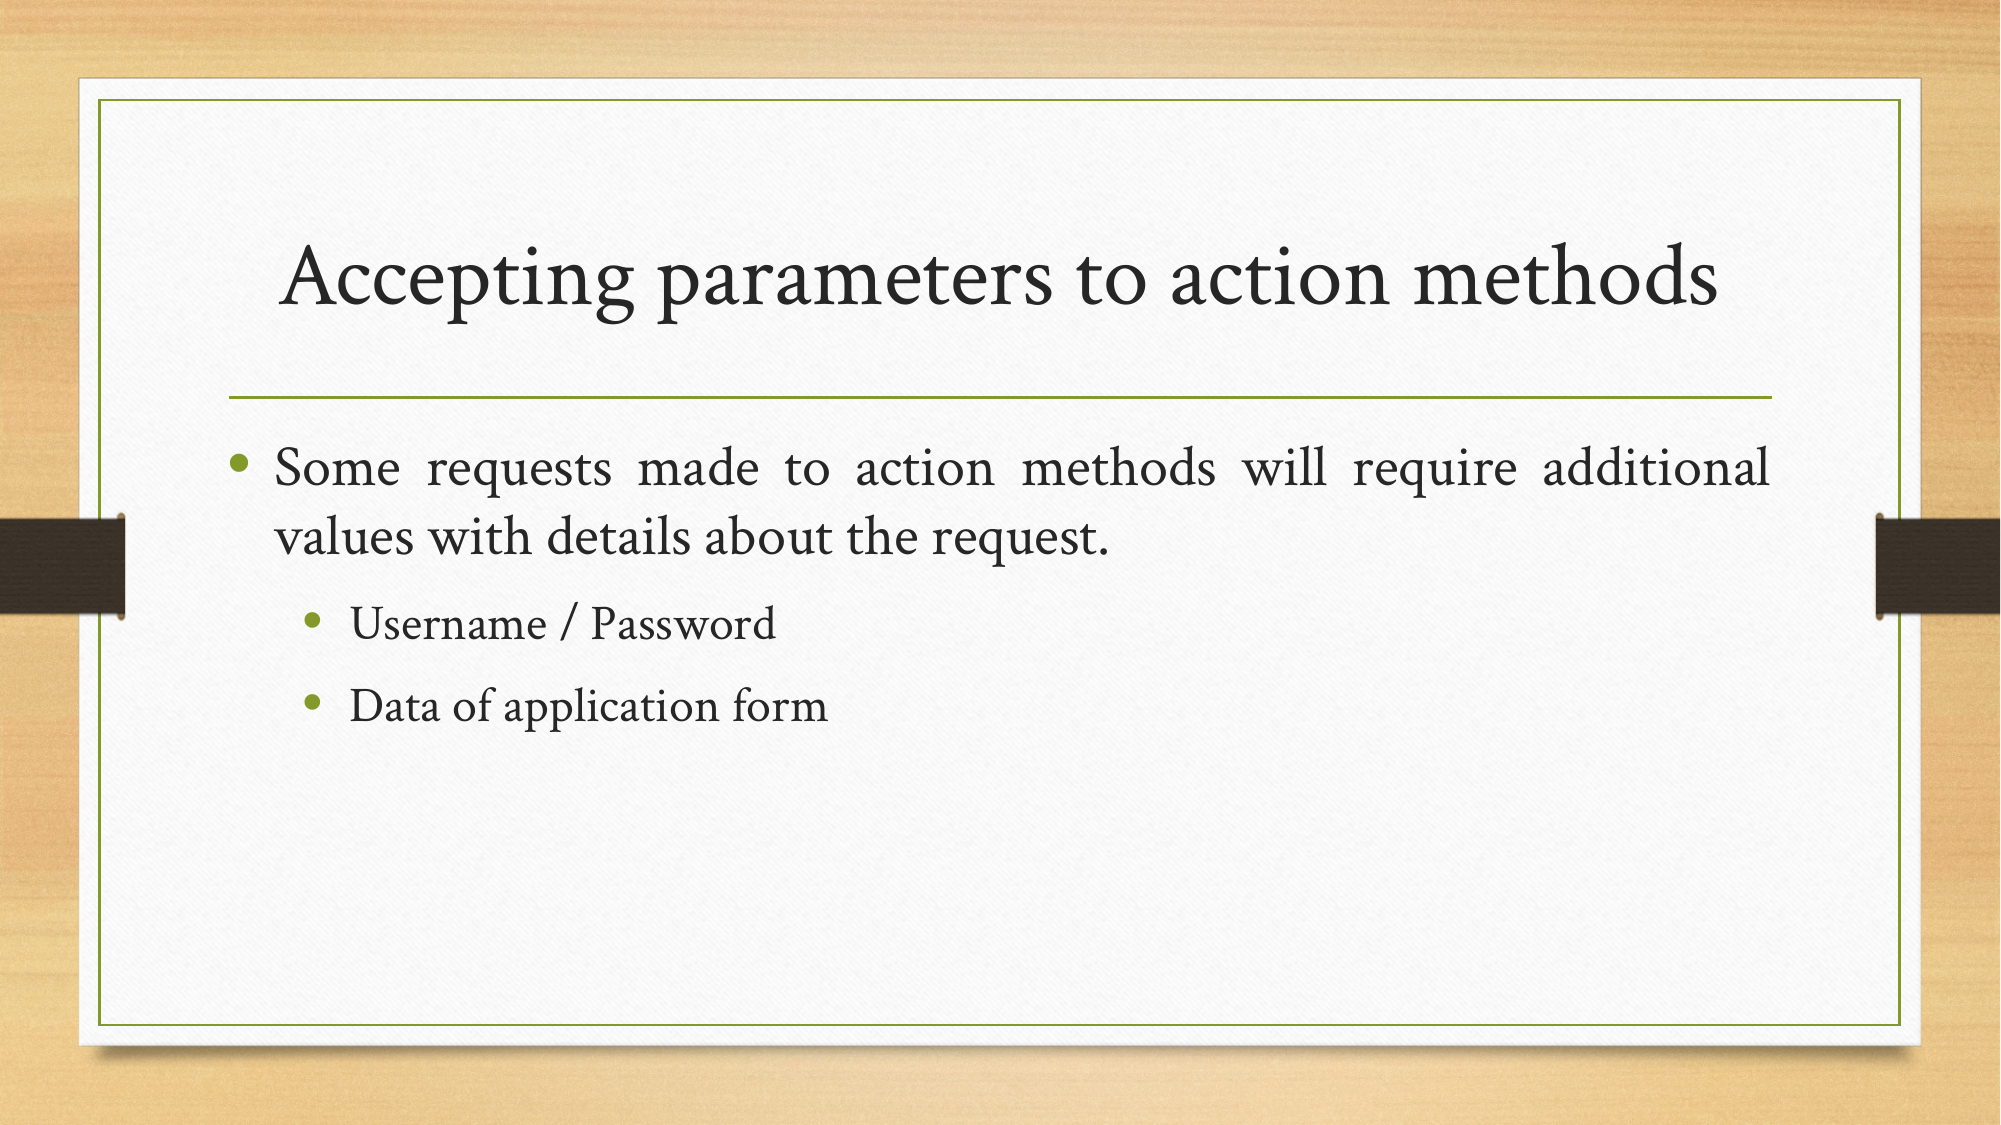

# Accepting parameters to action methods
Some requests made to action methods will require additional values with details about the request.
Username / Password
Data of application form